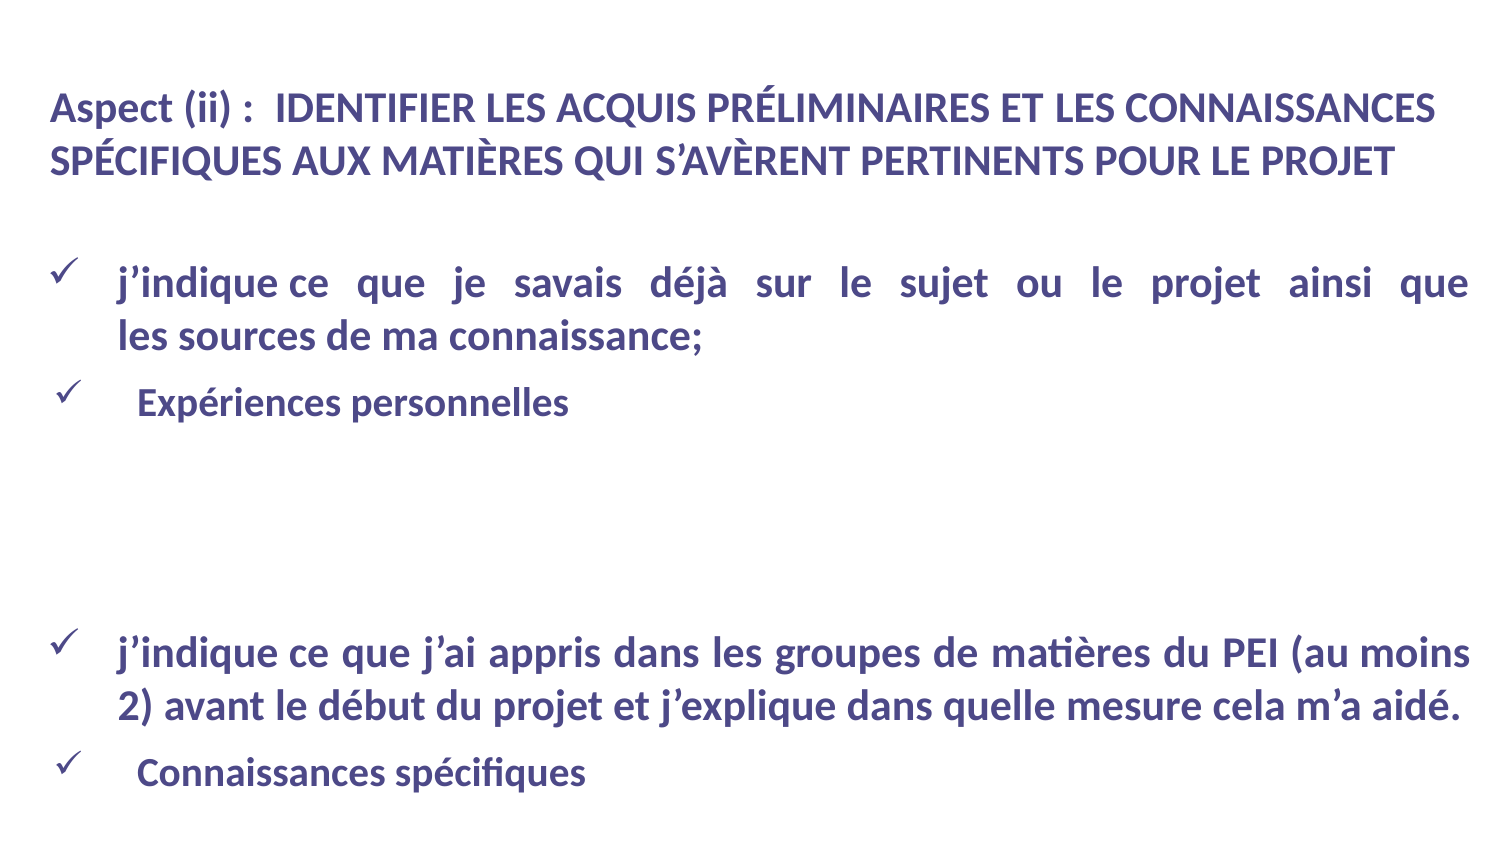

Aspect (ii) :  IDENTIFIER LES ACQUIS PRÉLIMINAIRES ET LES CONNAISSANCES SPÉCIFIQUES AUX MATIÈRES QUI S’AVÈRENT PERTINENTS POUR LE PROJET

j’indique ce que je savais déjà sur le sujet ou le projet ainsi que les sources de ma connaissance;
Expériences personnelles

j’indique ce que j’ai appris dans les groupes de matières du PEI (au moins 2) avant le début du projet et j’explique dans quelle mesure cela m’a aidé.
Connaissances spécifiques